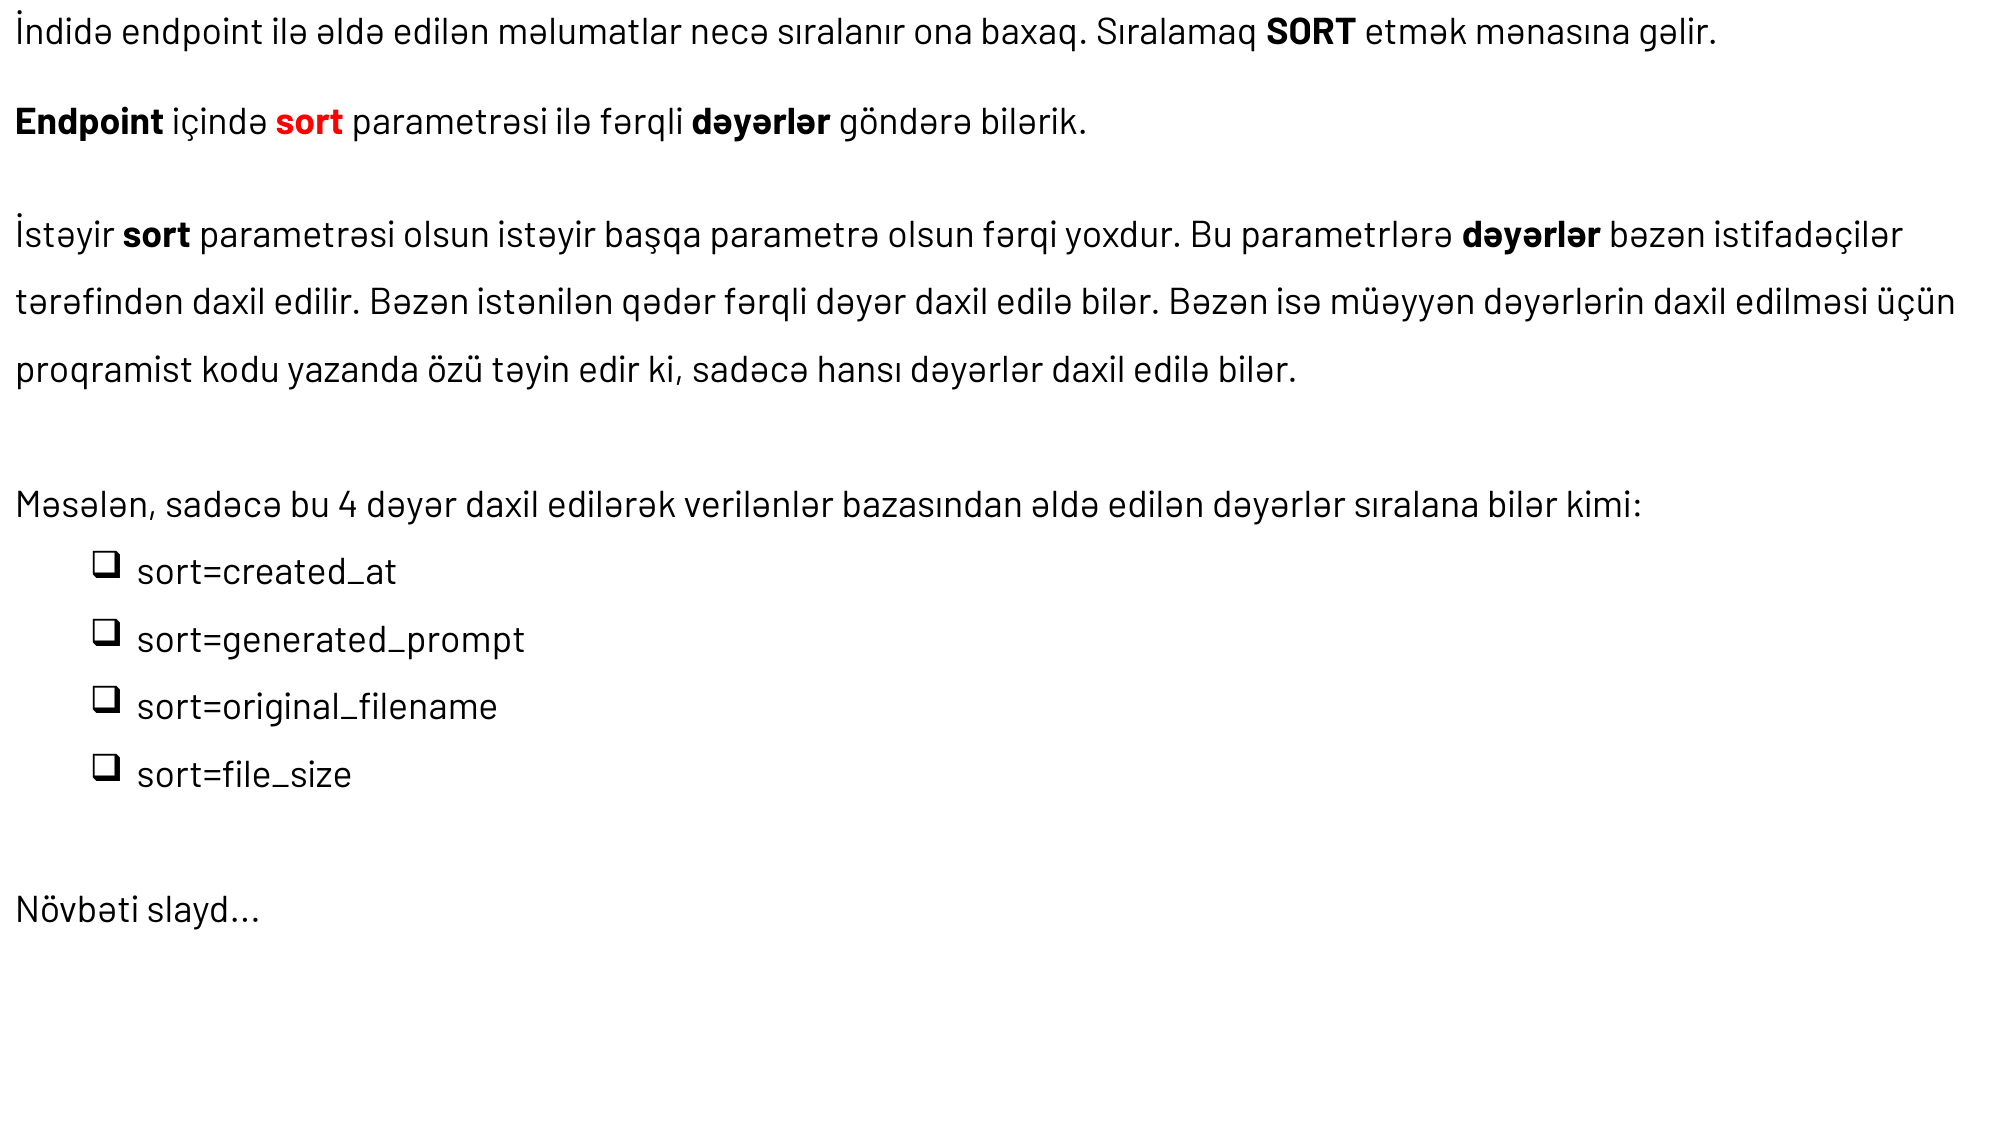

İndidə endpoint ilə əldə edilən məlumatlar necə sıralanır ona baxaq. Sıralamaq SORT etmək mənasına gəlir.

Endpoint içində sort parametrəsi ilə fərqli dəyərlər göndərə bilərik.

İstəyir sort parametrəsi olsun istəyir başqa parametrə olsun fərqi yoxdur. Bu parametrlərə dəyərlər bəzən istifadəçilər tərəfindən daxil edilir. Bəzən istənilən qədər fərqli dəyər daxil edilə bilər. Bəzən isə müəyyən dəyərlərin daxil edilməsi üçün proqramist kodu yazanda özü təyin edir ki, sadəcə hansı dəyərlər daxil edilə bilər.

Məsələn, sadəcə bu 4 dəyər daxil edilərək verilənlər bazasından əldə edilən dəyərlər sıralana bilər kimi:
sort=created_at
sort=generated_prompt
sort=original_filename
sort=file_size

Növbəti slayd...